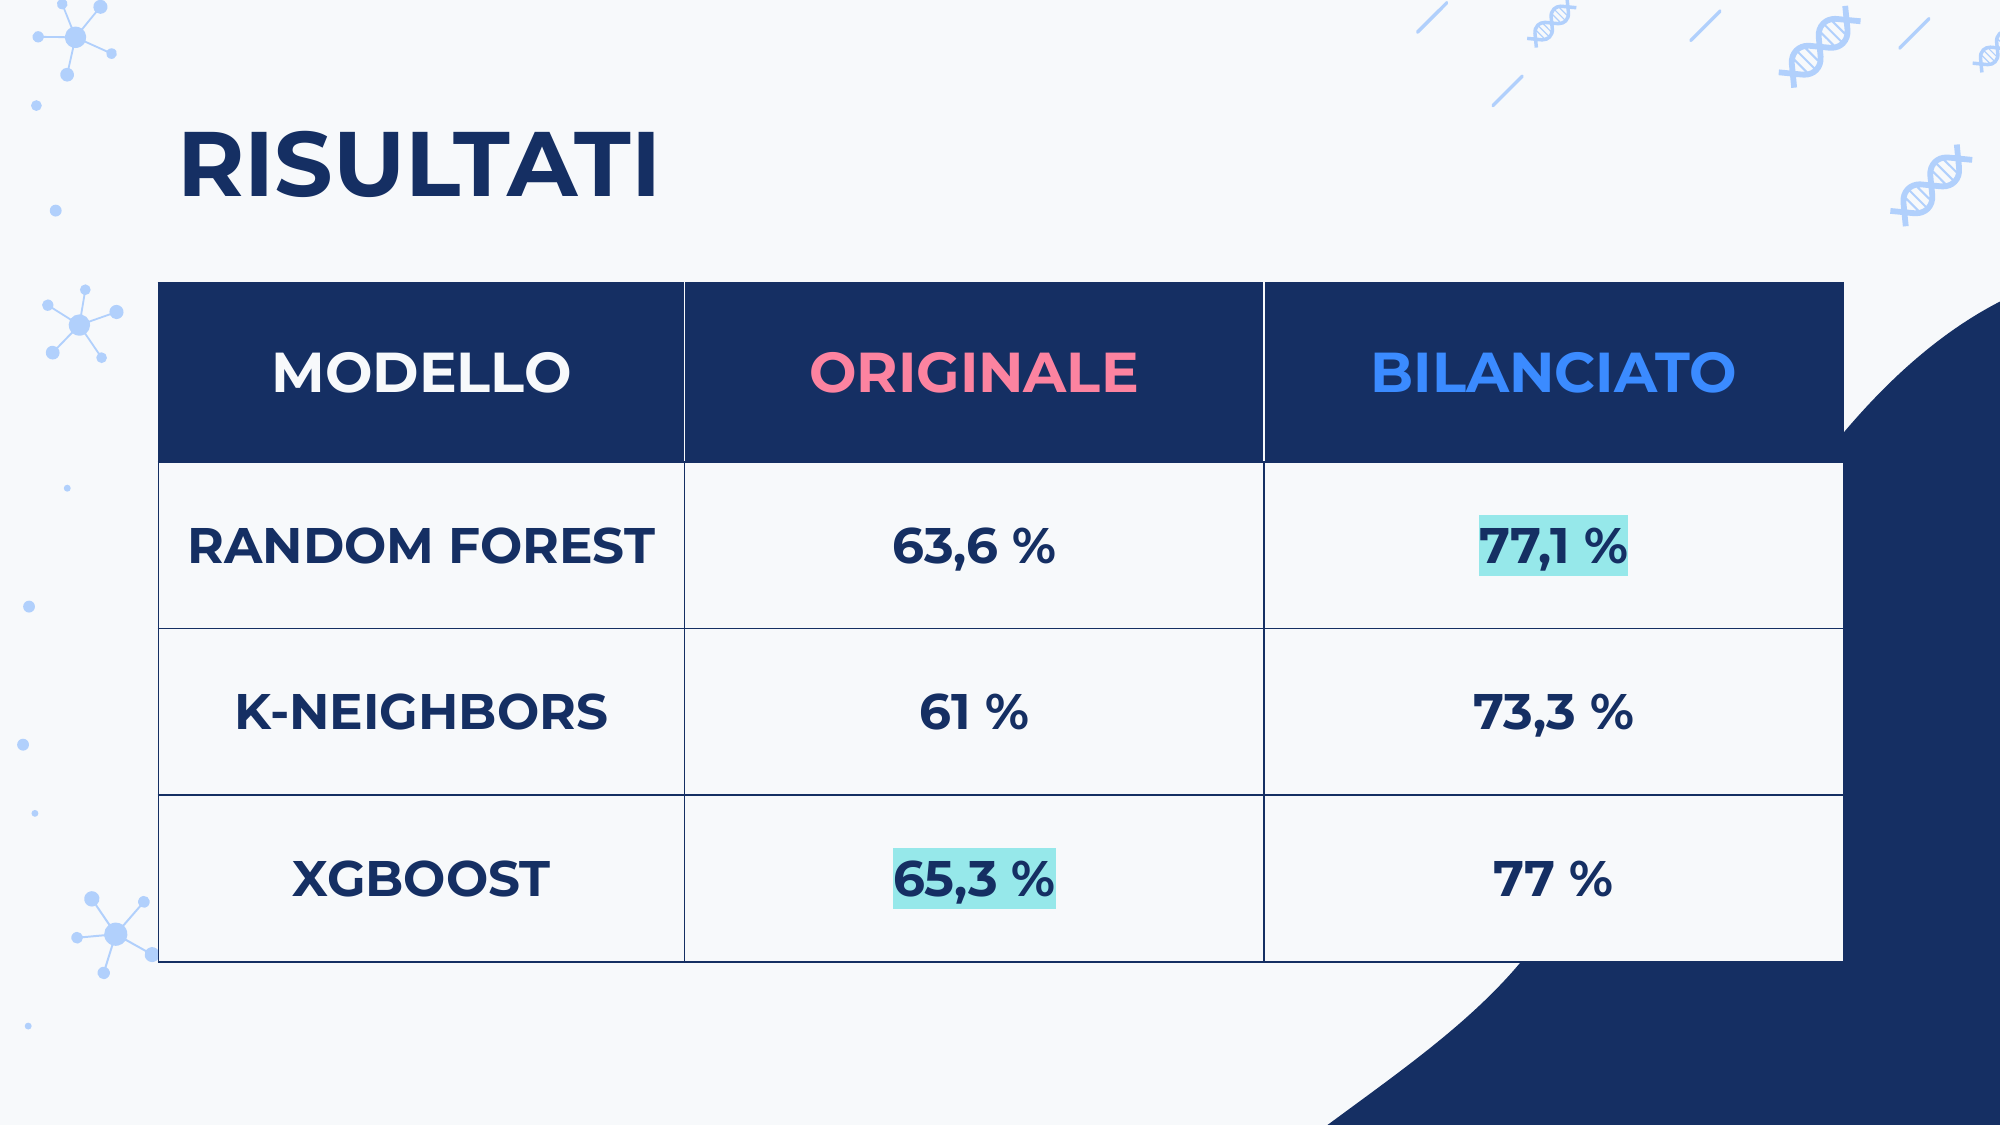

RISULTATI
| MODELLO | ORIGINALE | BILANCIATO |
| --- | --- | --- |
| RANDOM FOREST | 63,6 % | 77,1 % |
| K-NEIGHBORS | 61 % | 73,3 % |
| XGBOOST | 65,3 % | 77 % |